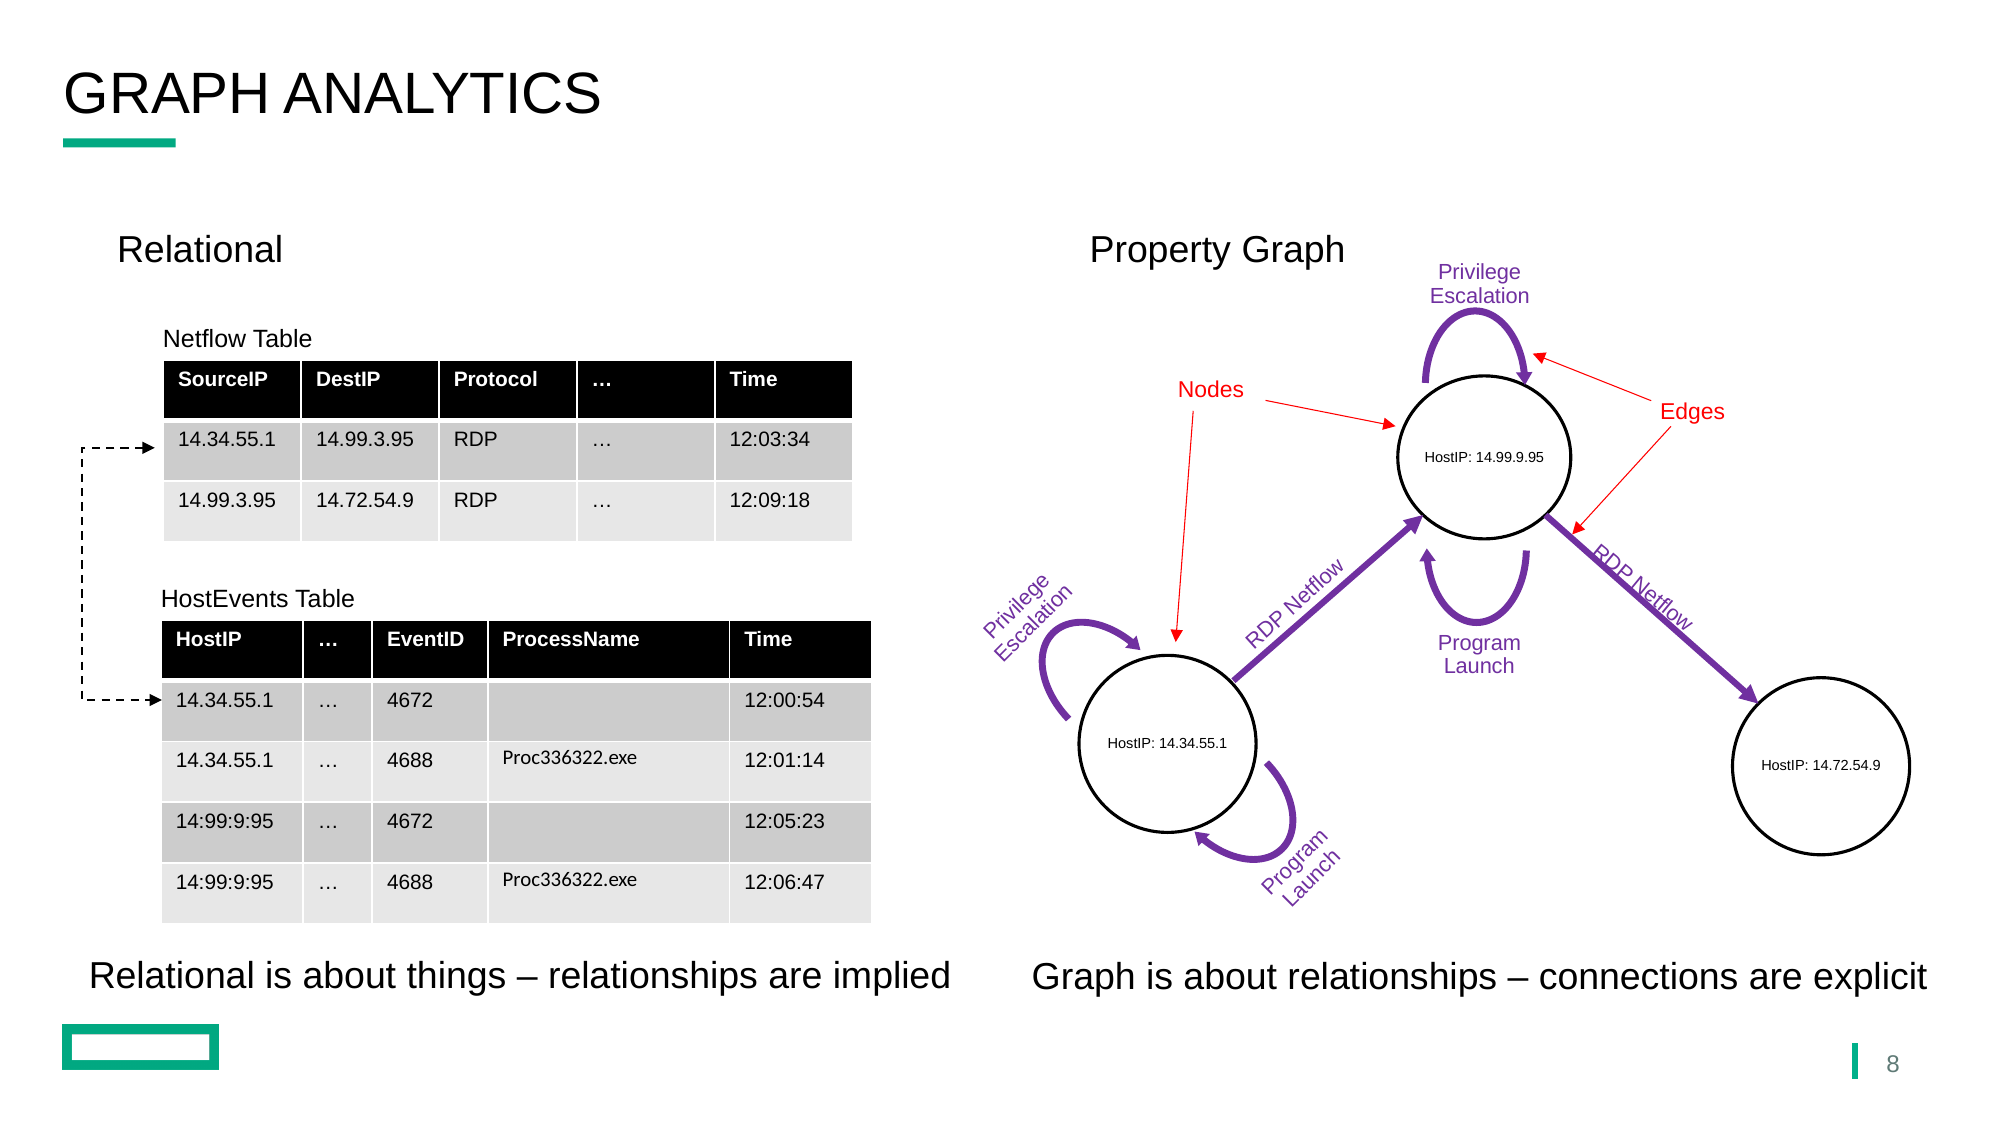

# Graph Analytics
Relational
Property Graph
Privilege
Escalation

Netflow Table
| SourceIP | DestIP | Protocol | … | Time |
| --- | --- | --- | --- | --- |
| 14.34.55.1 | 14.99.3.95 | RDP | … | 12:03:34 |
| 14.99.3.95 | 14.72.54.9 | RDP | … | 12:09:18 |
HostIP: 14.99.9.95
Nodes
Edges

RDP Netflow
HostEvents Table
RDP Netflow
Privilege
Escalation

| HostIP | … | EventID | ProcessName | Time |
| --- | --- | --- | --- | --- |
| 14.34.55.1 | … | 4672 |  | 12:00:54 |
| 14.34.55.1 | … | 4688 | Proc336322.exe | 12:01:14 |
| 14:99:9:95 | … | 4672 |  | 12:05:23 |
| 14:99:9:95 | … | 4688 | Proc336322.exe | 12:06:47 |
Program
Launch
HostIP: 14.34.55.1
HostIP: 14.72.54.9

Program
Launch
Relational is about things – relationships are implied
Graph is about relationships – connections are explicit
8